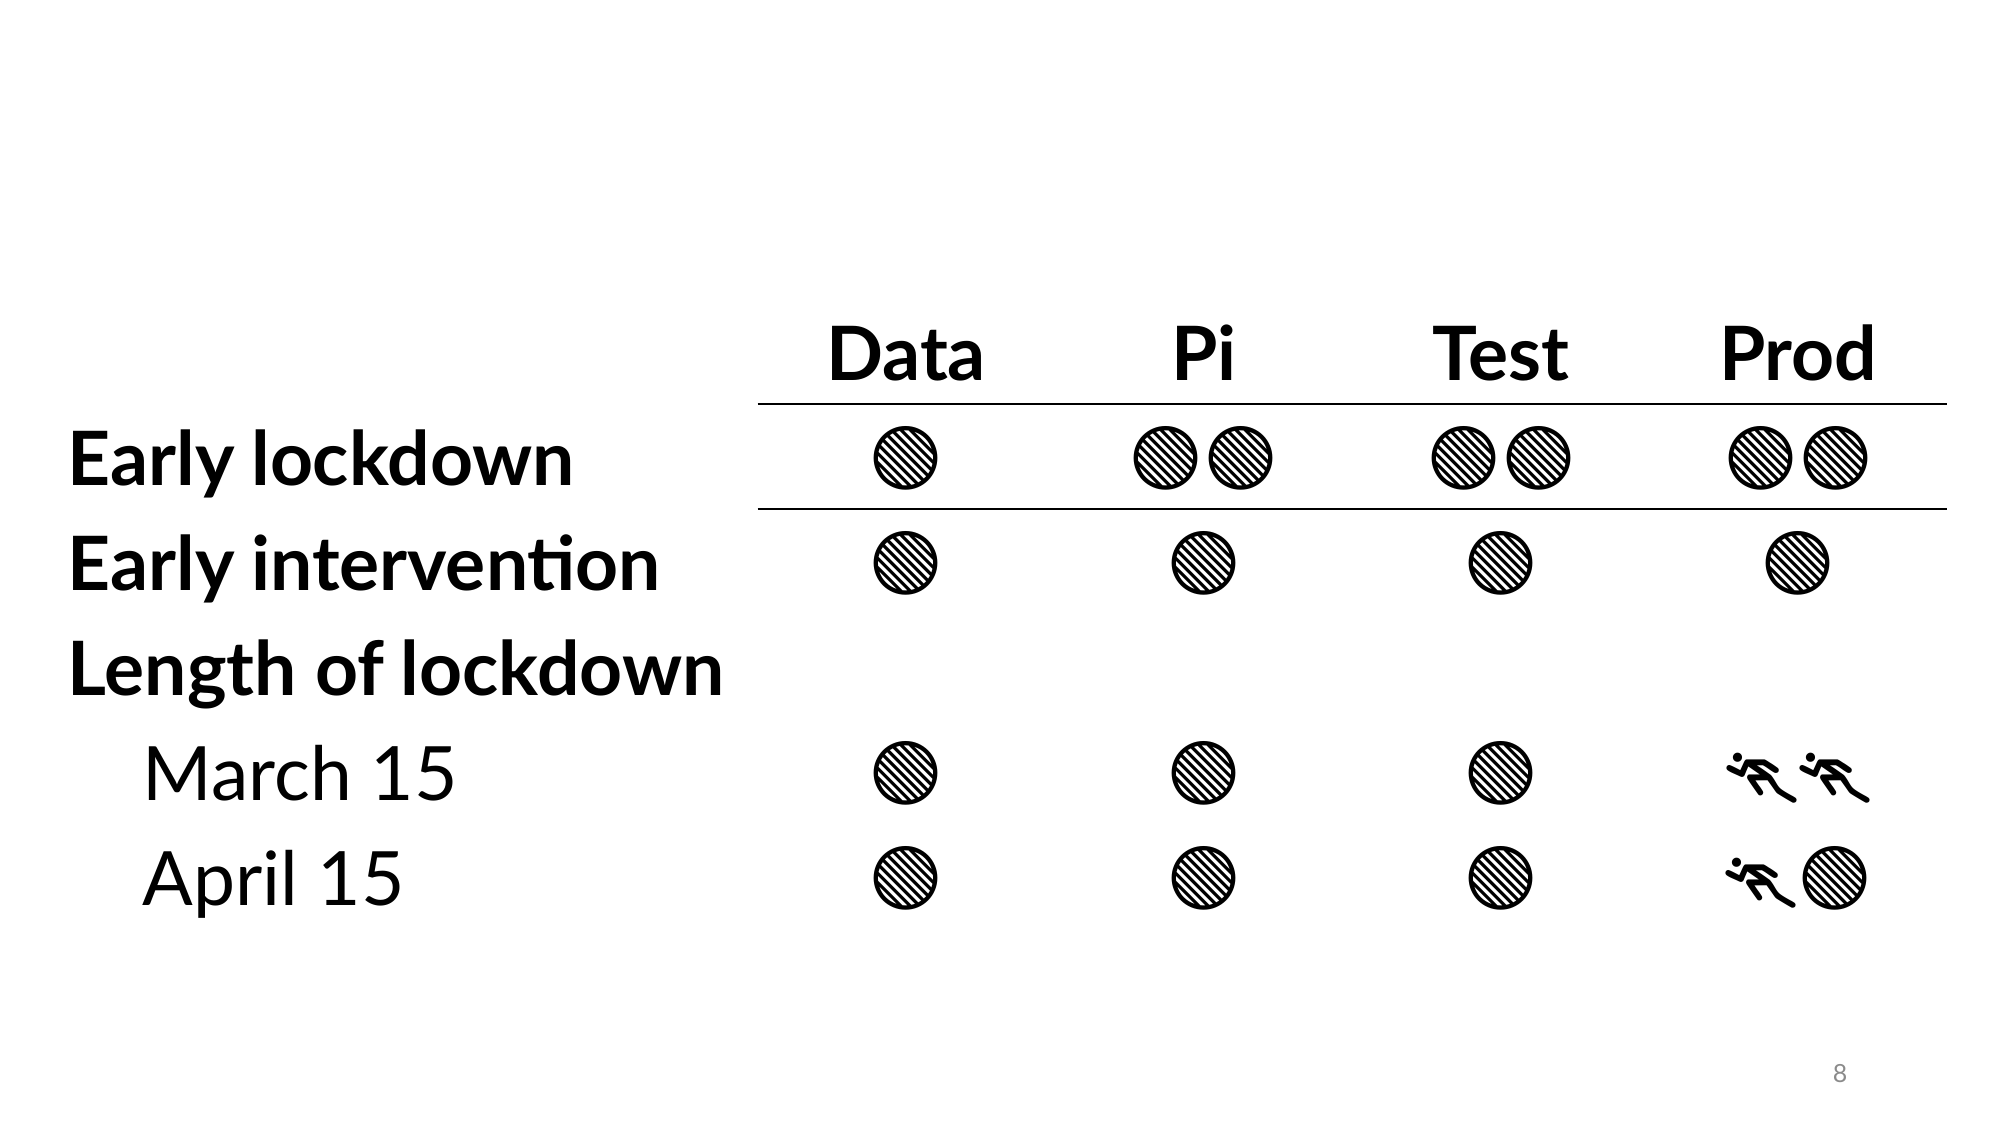

|  | Data | Pi | Test | Prod |
| --- | --- | --- | --- | --- |
| Early lockdown | 🟢 | 🟢🟢 | 🟢🟢 | 🟢🟢 |
| Early intervention | 🟢 | 🟢 | 🟢 | 🟢 |
| Length of lockdown |  |  |  |  |
| March 15 | 🟢 | 🟢 | 🟢 | 🏃🏃 |
| April 15 | 🟢 | 🟢 | 🟢 | 🏃🟢 |
8